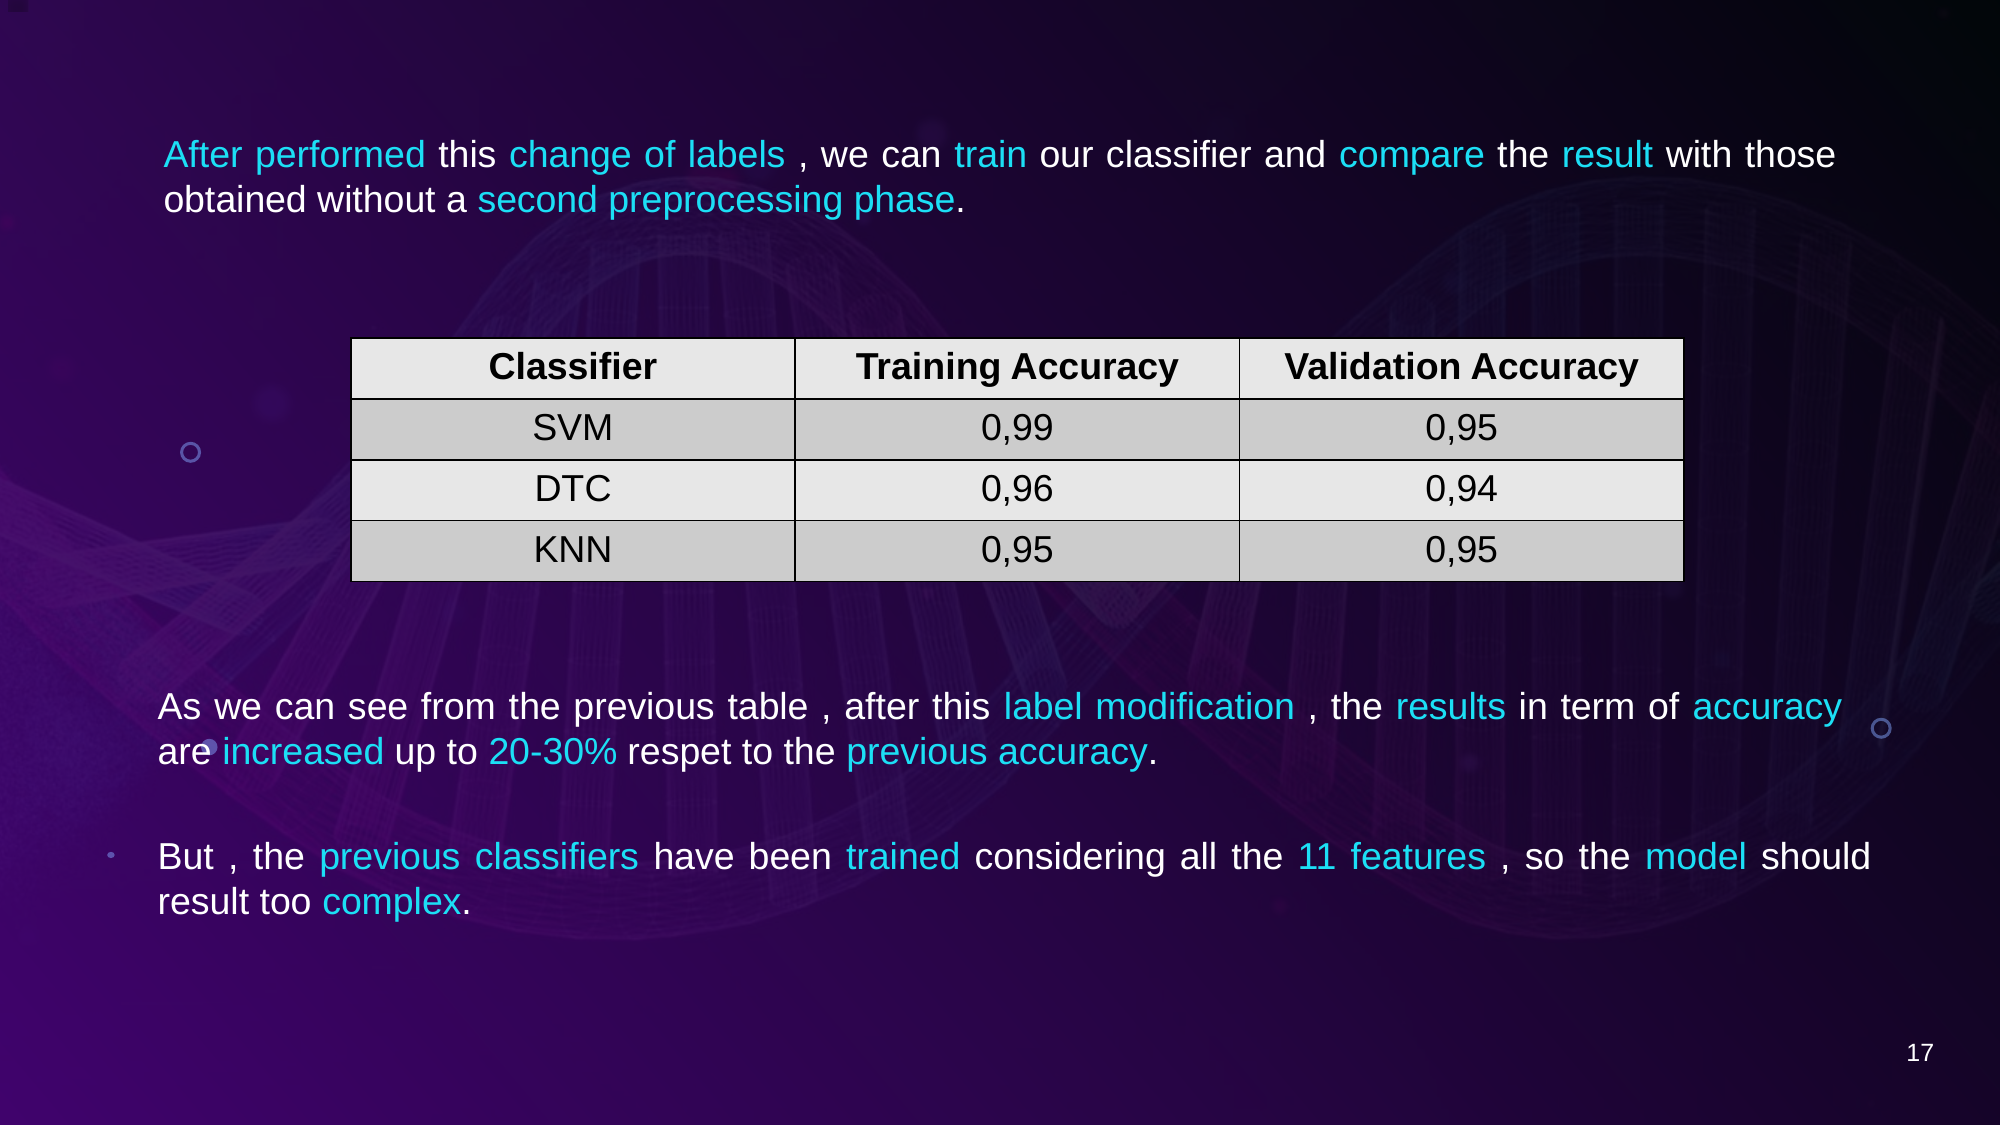

After performed this change of labels , we can train our classifier and compare the result with those obtained without a second preprocessing phase.
| Classifier | Training Accuracy | Validation Accuracy |
| --- | --- | --- |
| SVM | 0,99 | 0,95 |
| DTC | 0,96 | 0,94 |
| KNN | 0,95 | 0,95 |
As we can see from the previous table , after this label modification , the results in term of accuracy are increased up to 20-30% respet to the previous accuracy.
But , the previous classifiers have been trained considering all the 11 features , so the model should result too complex.
17